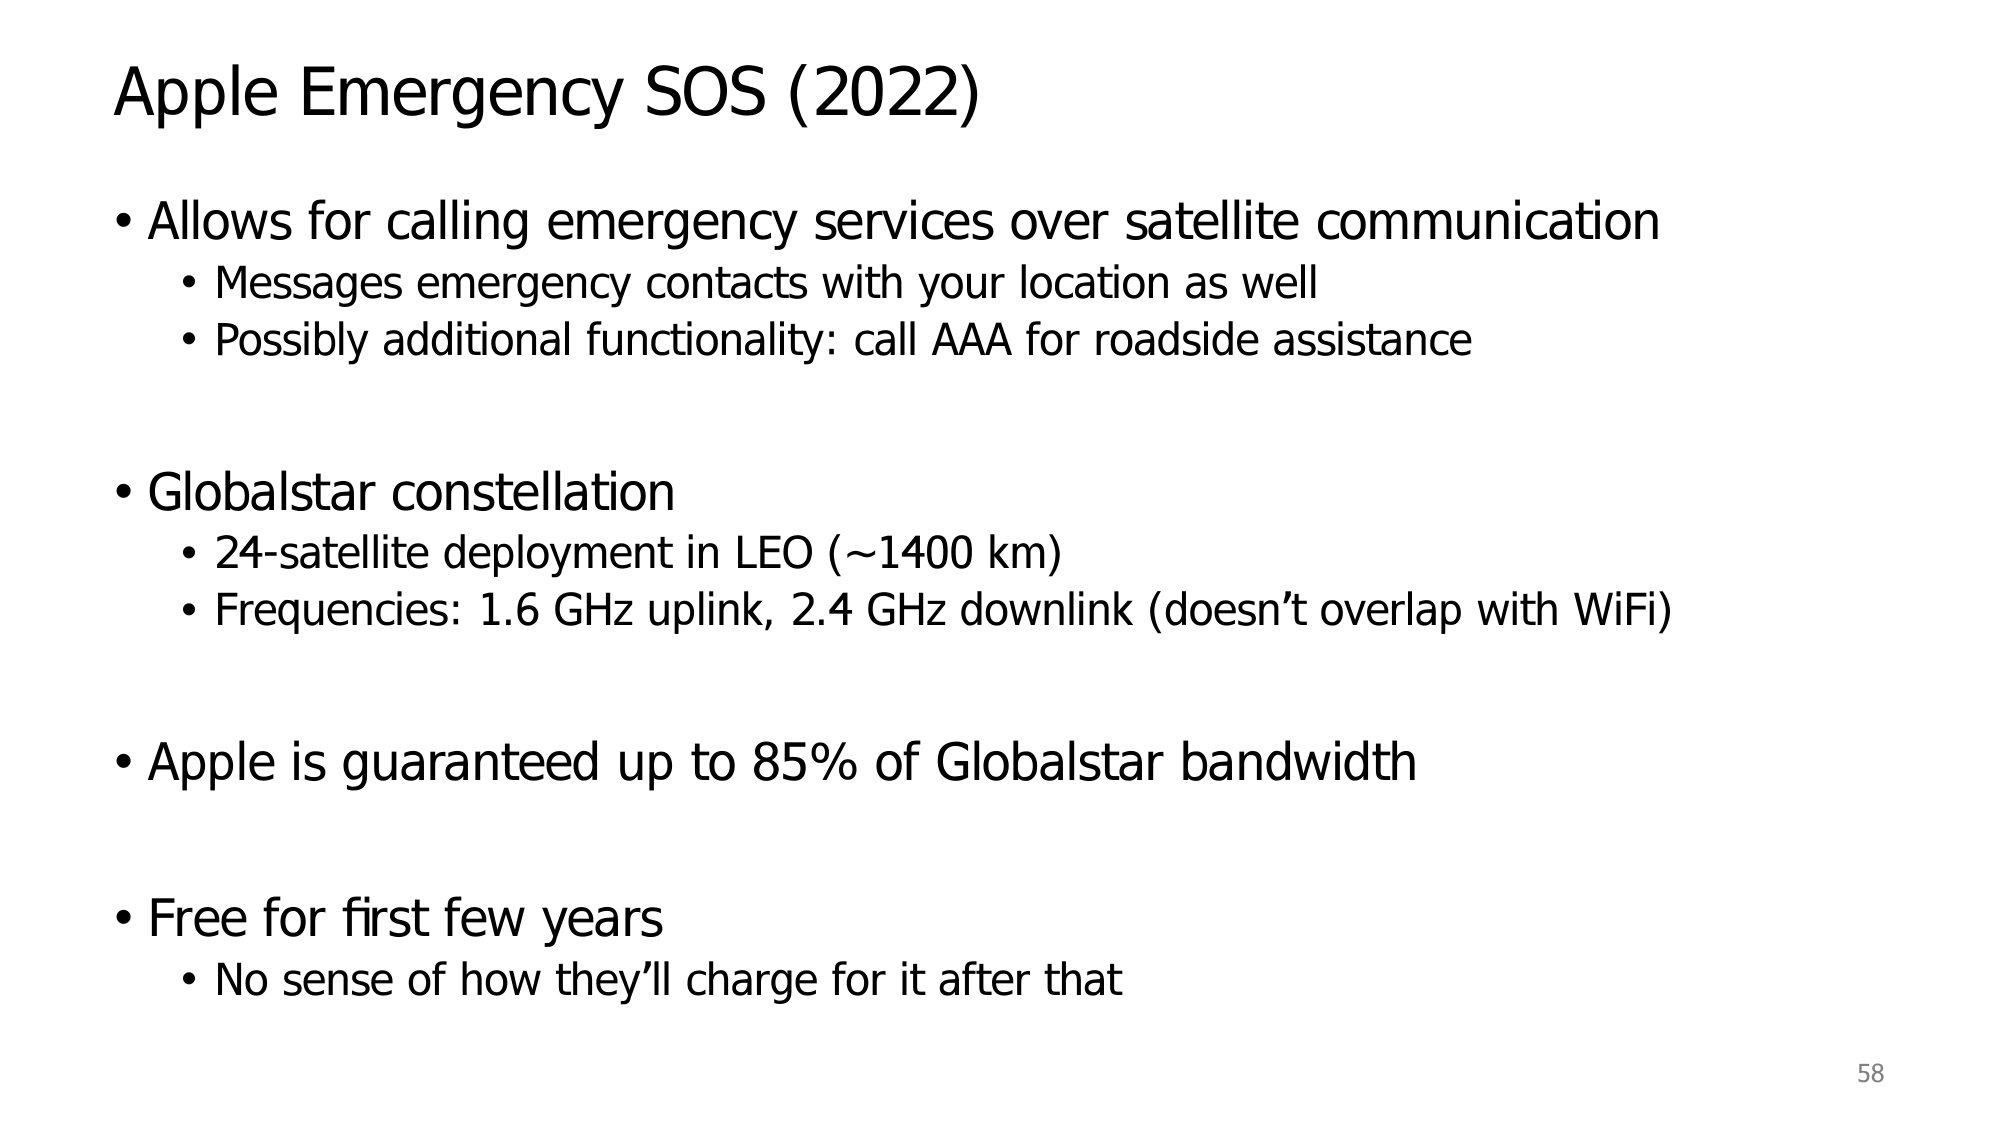

# Apple Emergency SOS (2022)
Allows for calling emergency services over satellite communication
Messages emergency contacts with your location as well
Possibly additional functionality: call AAA for roadside assistance

Globalstar constellation
24-satellite deployment in LEO (~1400 km)
Frequencies: 1.6 GHz uplink, 2.4 GHz downlink (doesn’t overlap with WiFi)

Apple is guaranteed up to 85% of Globalstar bandwidth

Free for first few years
No sense of how they’ll charge for it after that
58